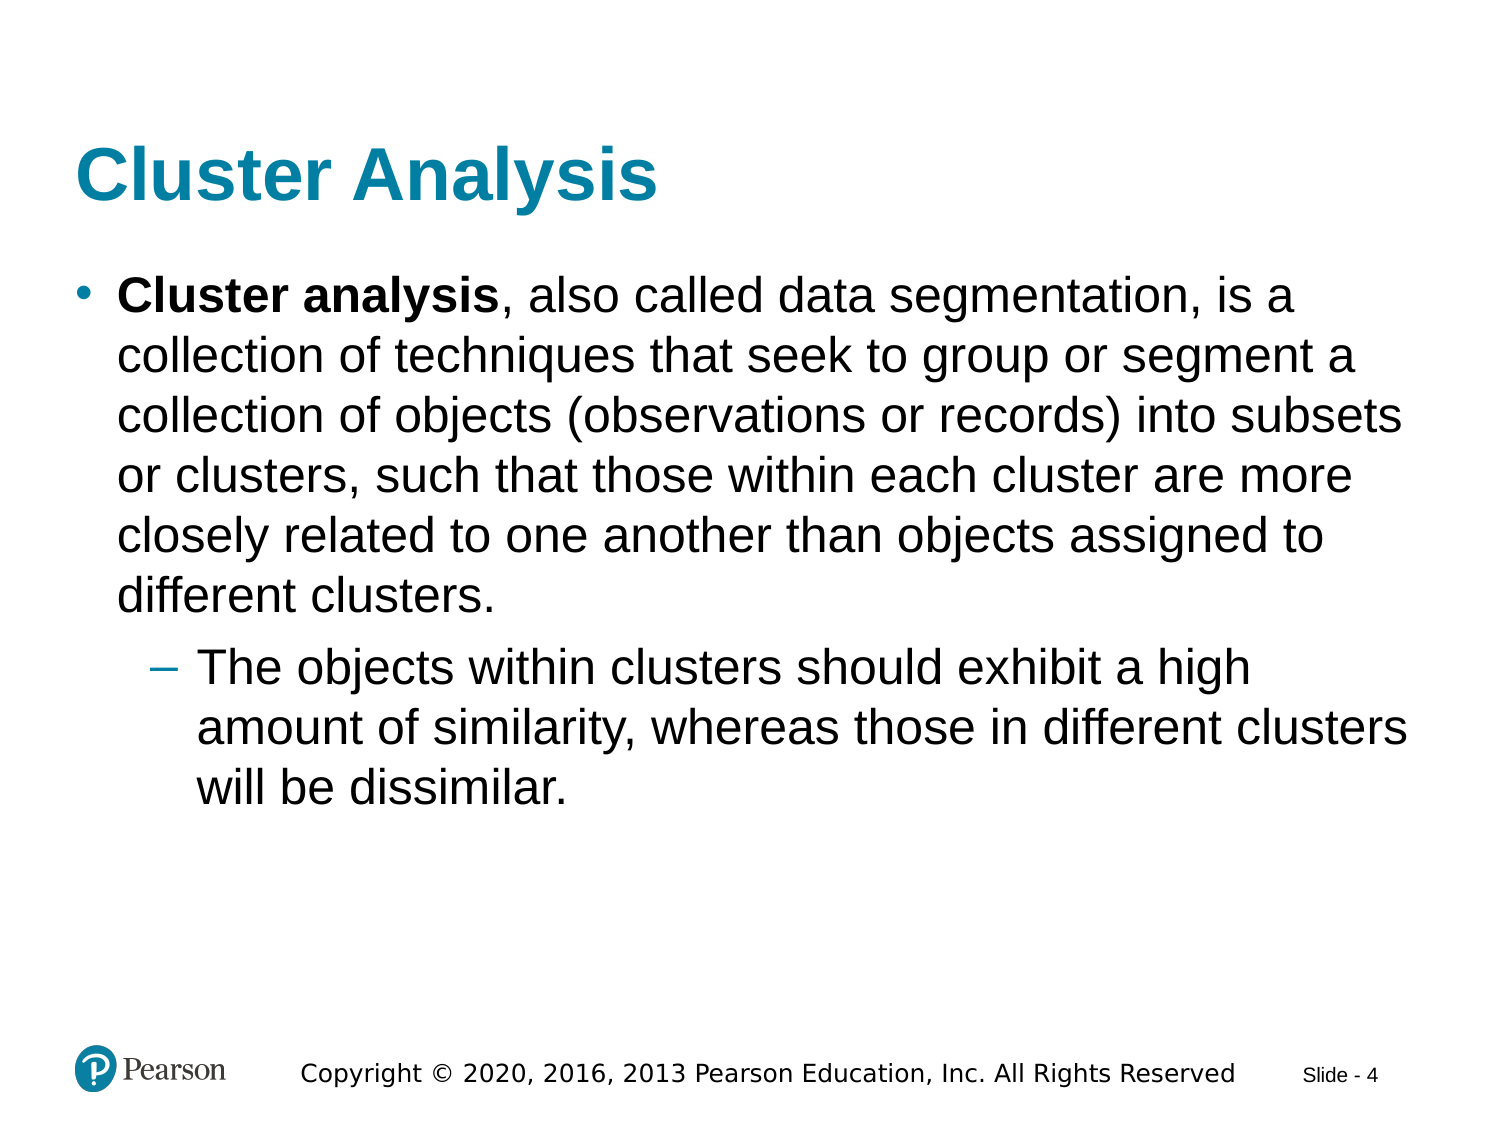

# Cluster Analysis
Cluster analysis, also called data segmentation, is a collection of techniques that seek to group or segment a collection of objects (observations or records) into subsets or clusters, such that those within each cluster are more closely related to one another than objects assigned to different clusters.
The objects within clusters should exhibit a high amount of similarity, whereas those in different clusters will be dissimilar.